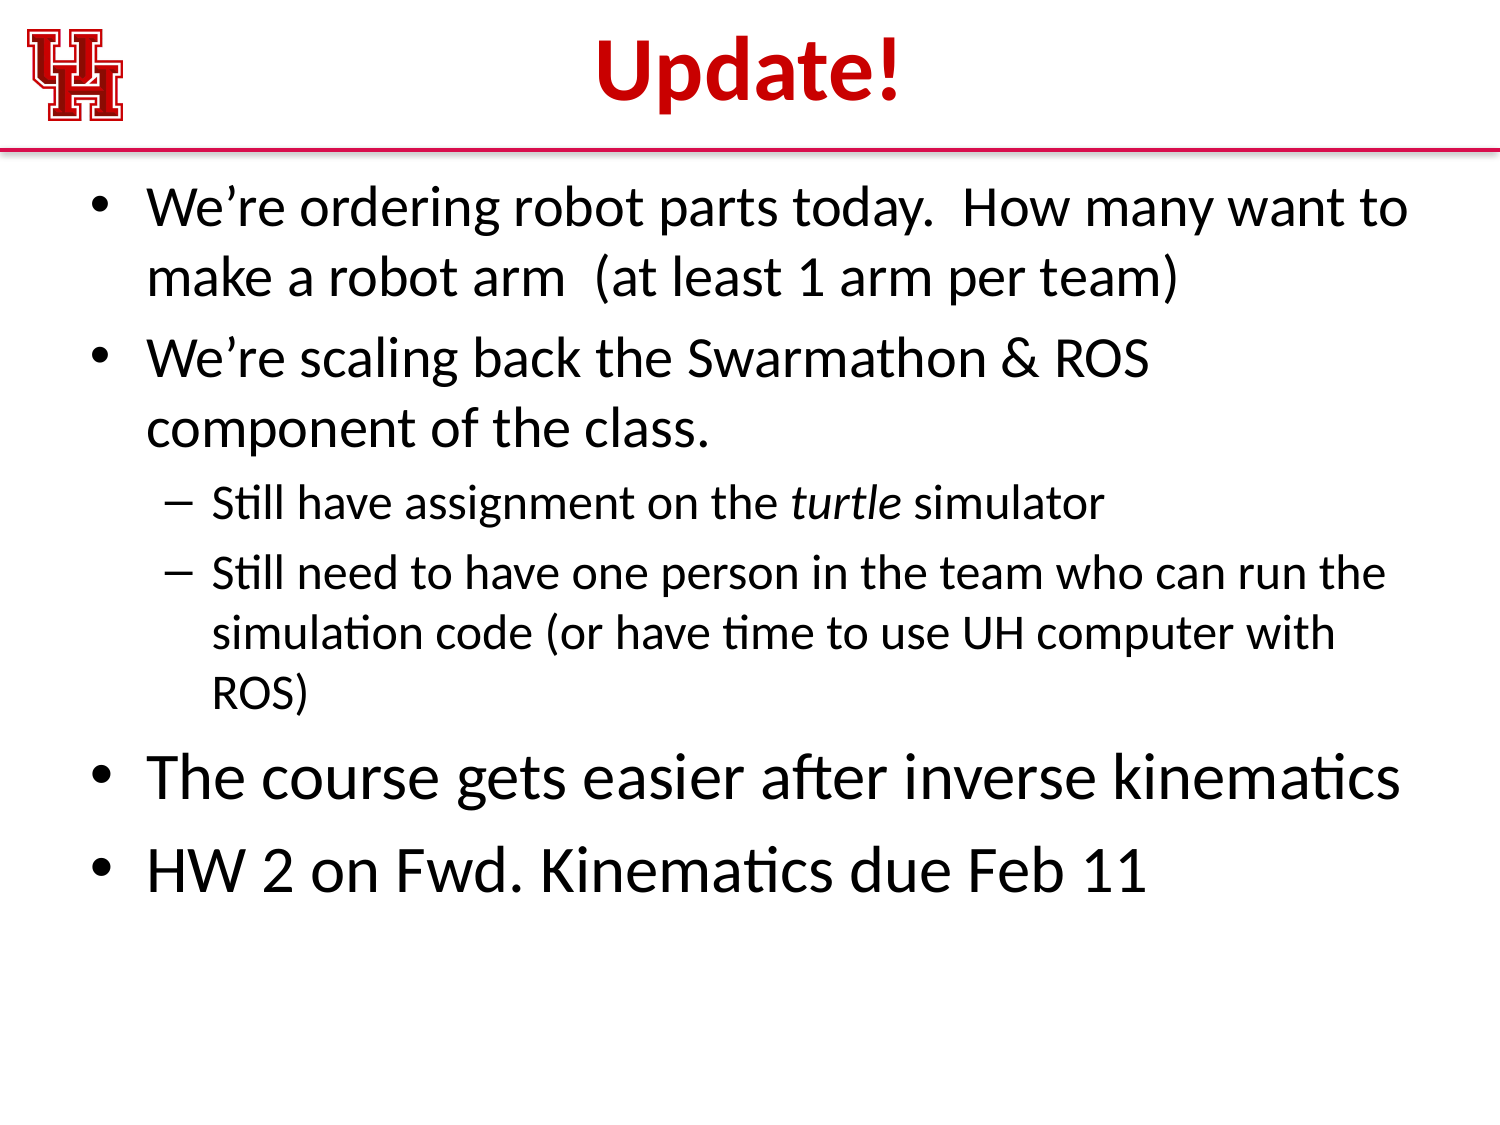

# Update!
We’re ordering robot parts today.  How many want to make a robot arm  (at least 1 arm per team)
We’re scaling back the Swarmathon & ROS component of the class.
Still have assignment on the turtle simulator
Still need to have one person in the team who can run the simulation code (or have time to use UH computer with ROS)
The course gets easier after inverse kinematics
HW 2 on Fwd. Kinematics due Feb 11